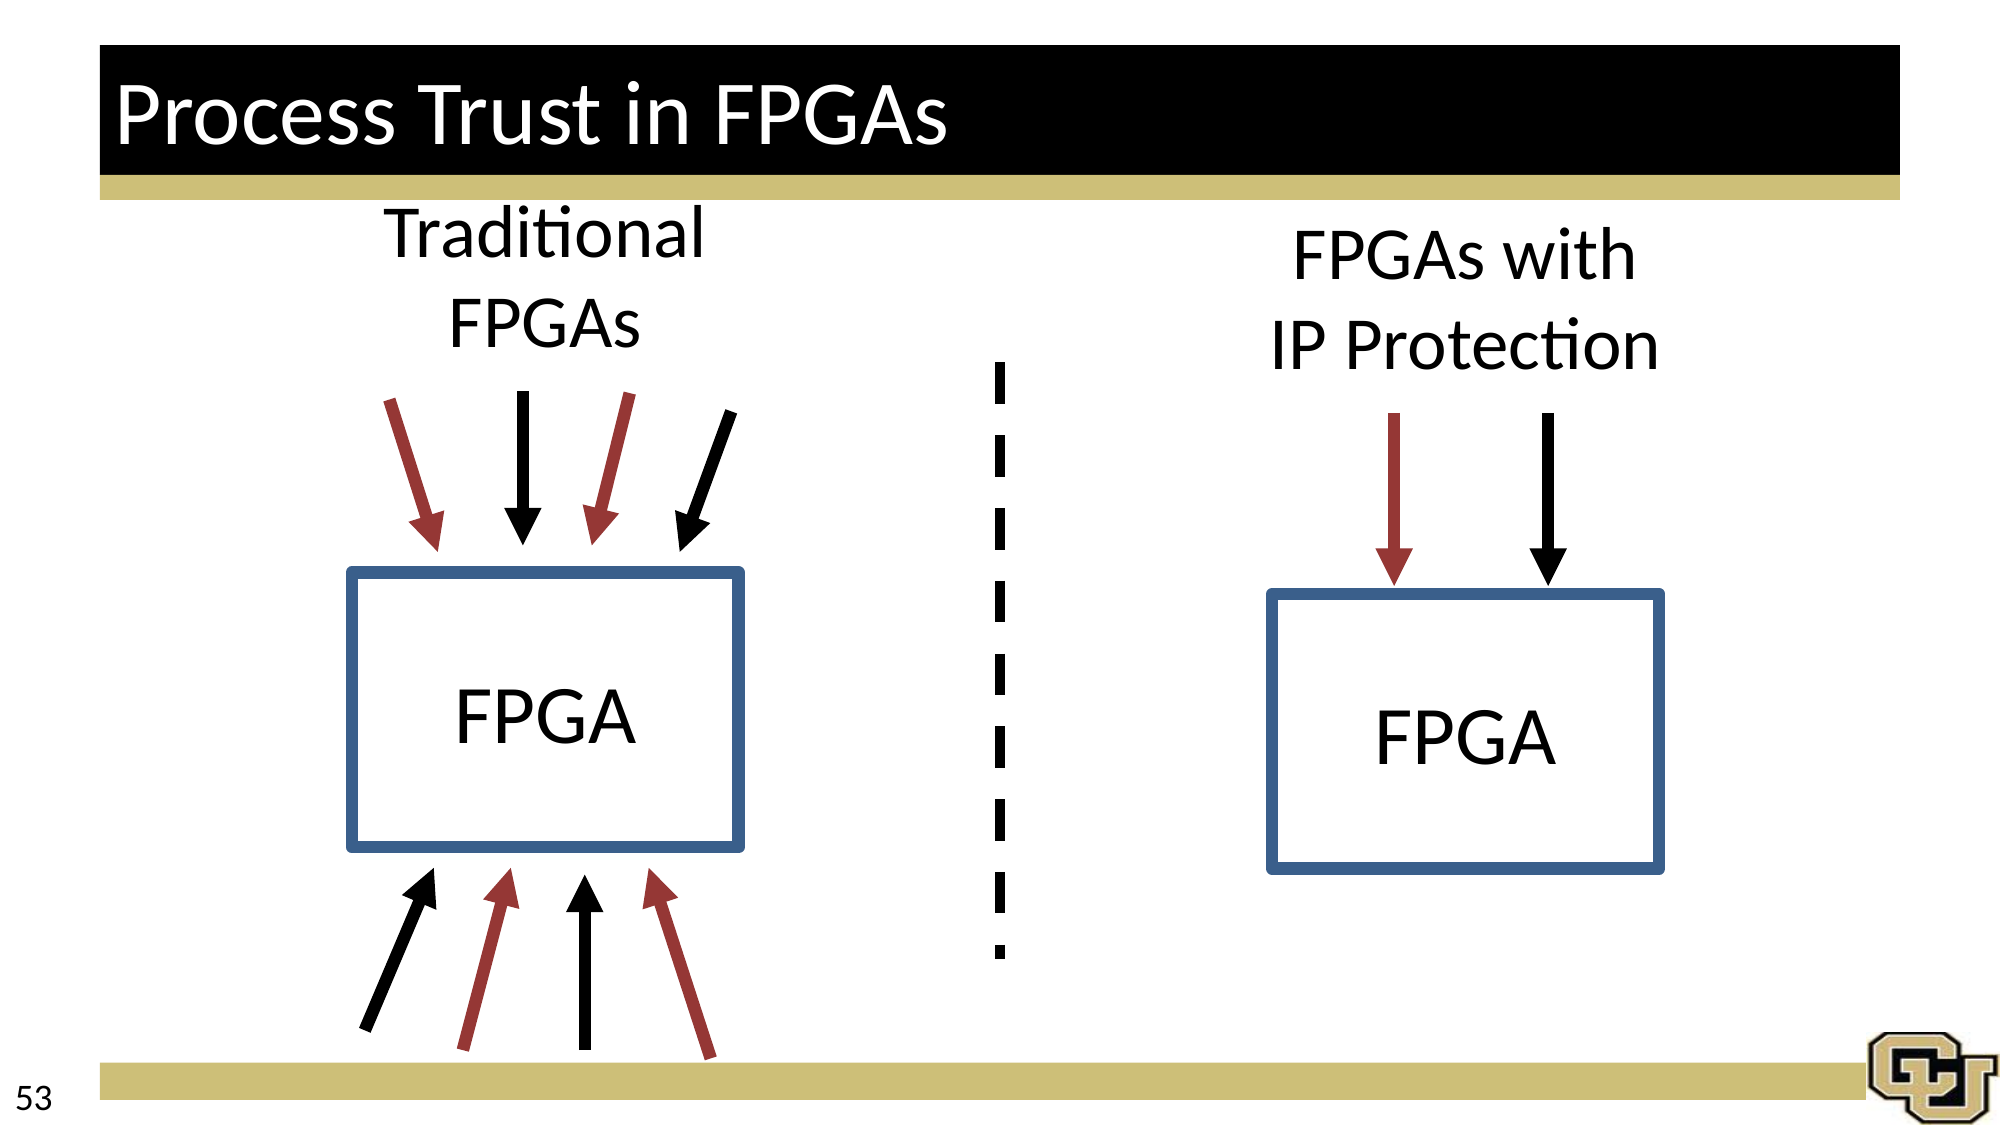

# Process Trust in FPGAs
Traditional FPGAs
FPGAs with
IP Protection
FPGA
FPGA
53